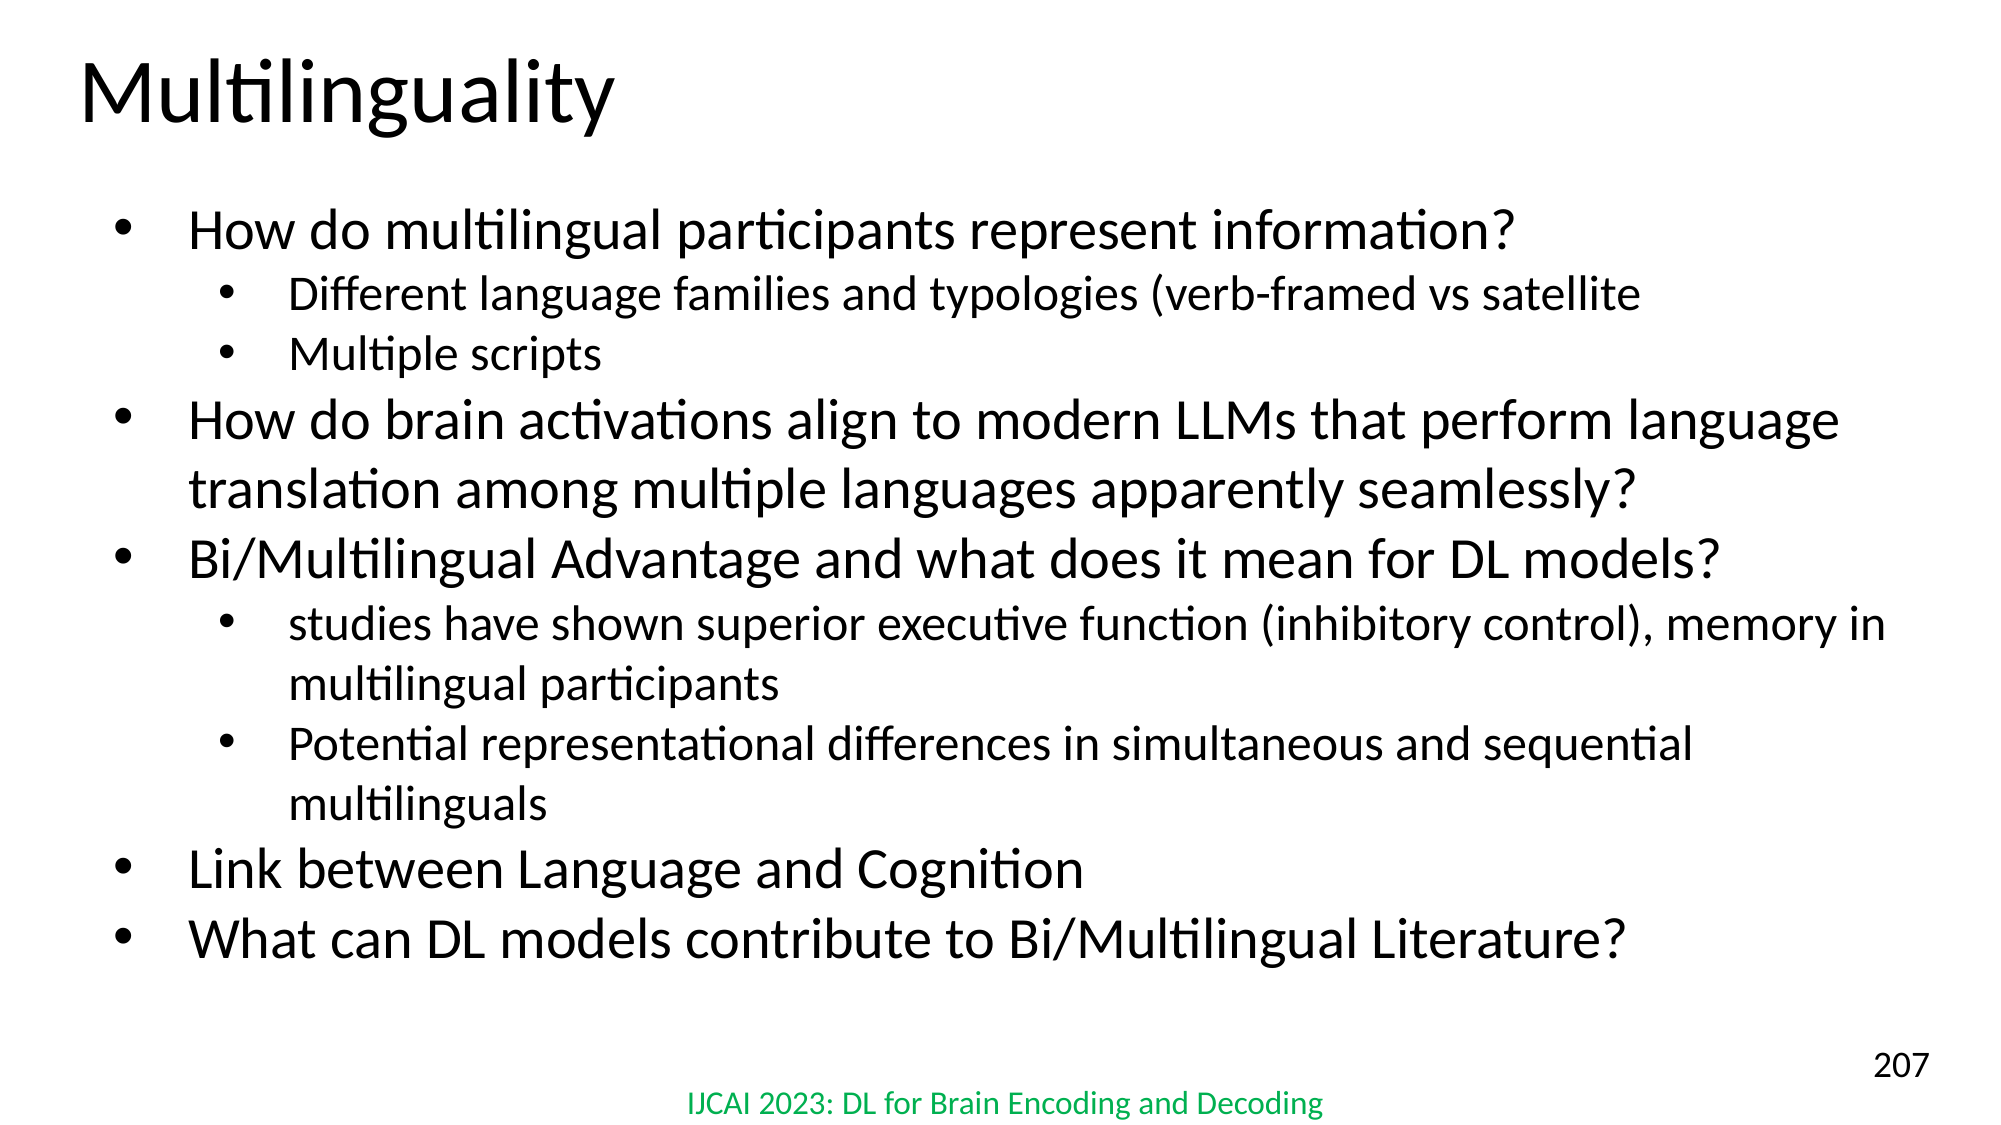

Multilinguality
How do multilingual participants represent information?
Different language families and typologies (verb-framed vs satellite
Multiple scripts
How do brain activations align to modern LLMs that perform language translation among multiple languages apparently seamlessly?
Bi/Multilingual Advantage and what does it mean for DL models?
studies have shown superior executive function (inhibitory control), memory in multilingual participants
Potential representational differences in simultaneous and sequential multilinguals
Link between Language and Cognition
What can DL models contribute to Bi/Multilingual Literature?
207